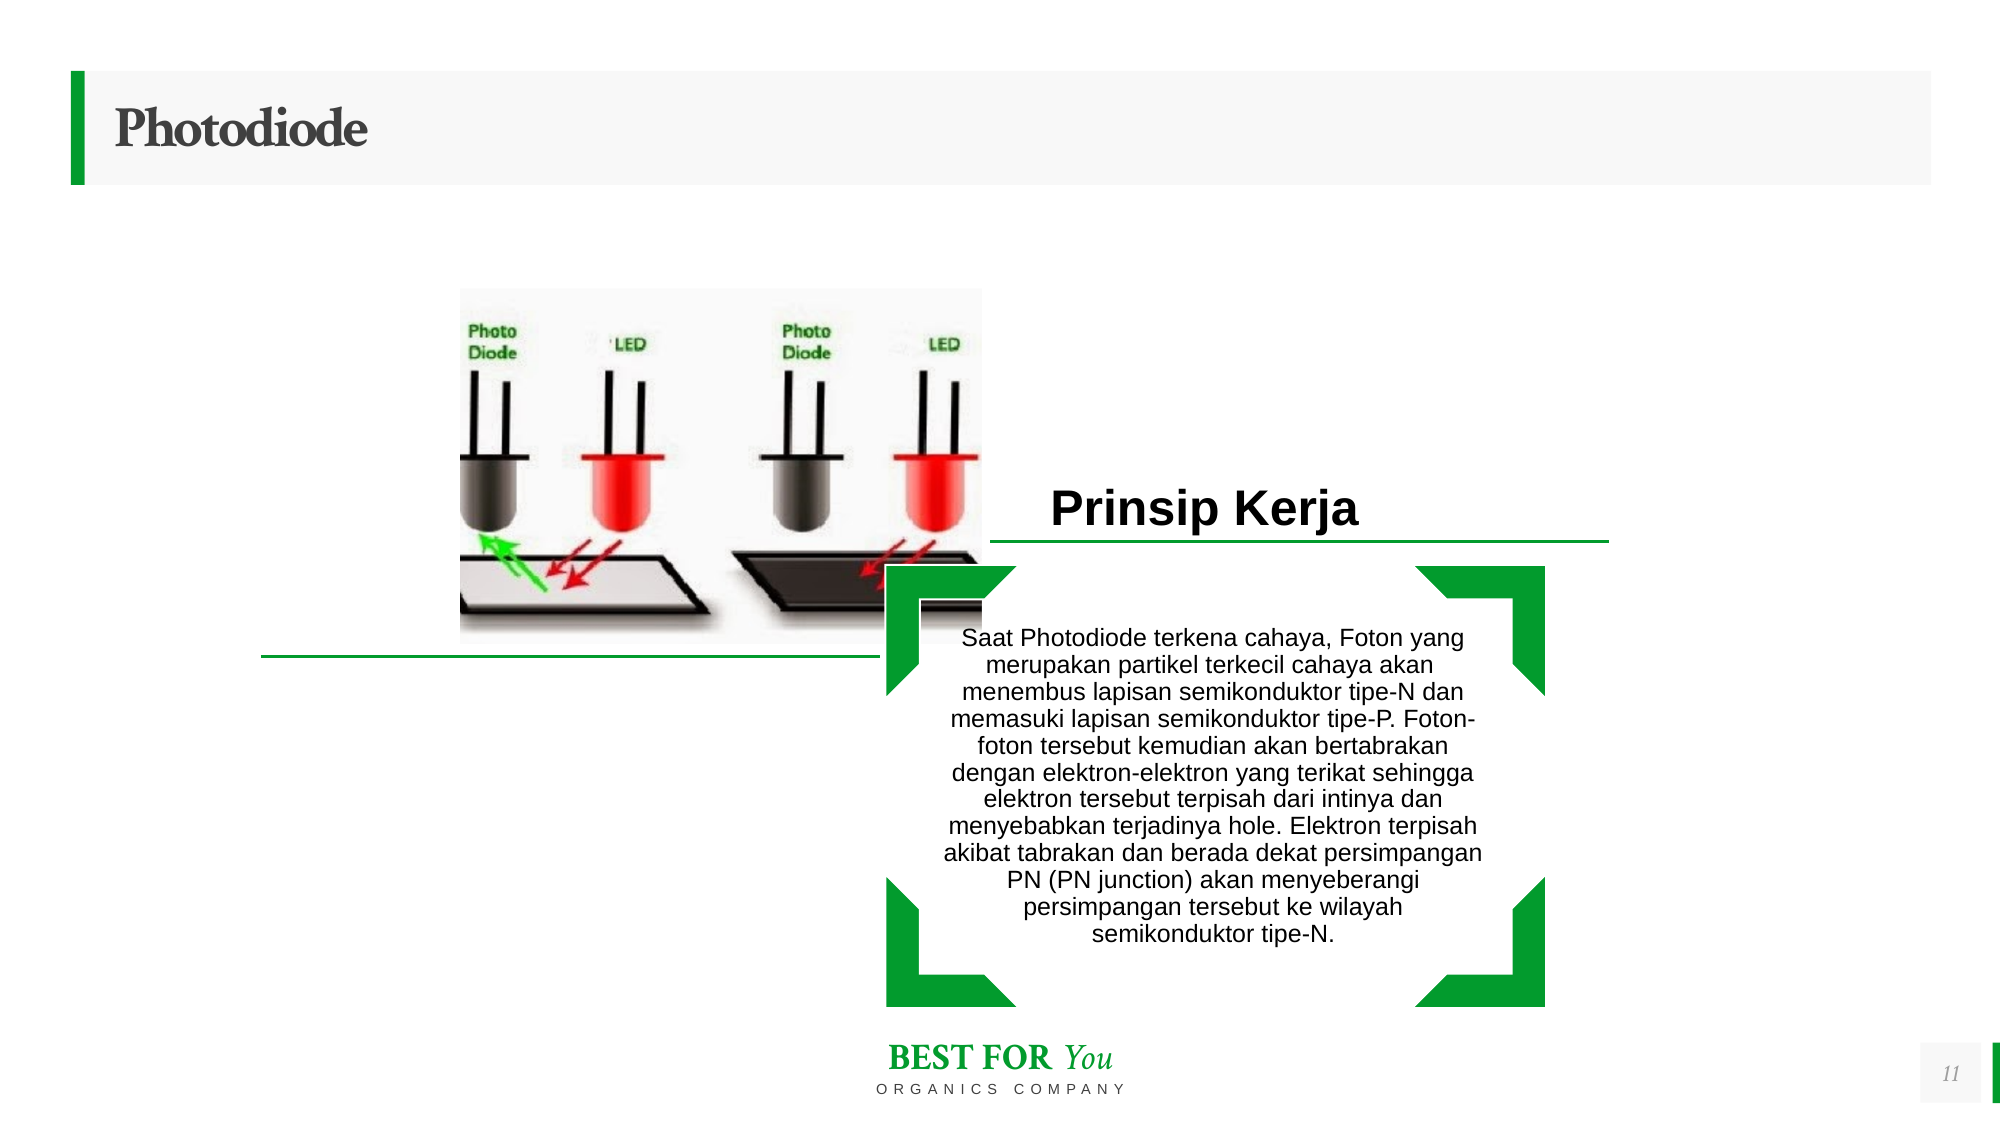

# Photodiode
Saat Photodiode terkena cahaya, Foton yang merupakan partikel terkecil cahaya akan  menembus lapisan semikonduktor tipe-N dan memasuki lapisan semikonduktor tipe-P. Foton-foton tersebut kemudian akan bertabrakan dengan elektron-elektron yang terikat sehingga elektron tersebut terpisah dari intinya dan menyebabkan terjadinya hole. Elektron terpisah akibat tabrakan dan berada dekat persimpangan PN (PN junction) akan menyeberangi persimpangan tersebut ke wilayah semikonduktor tipe-N.
Prinsip Kerja
11